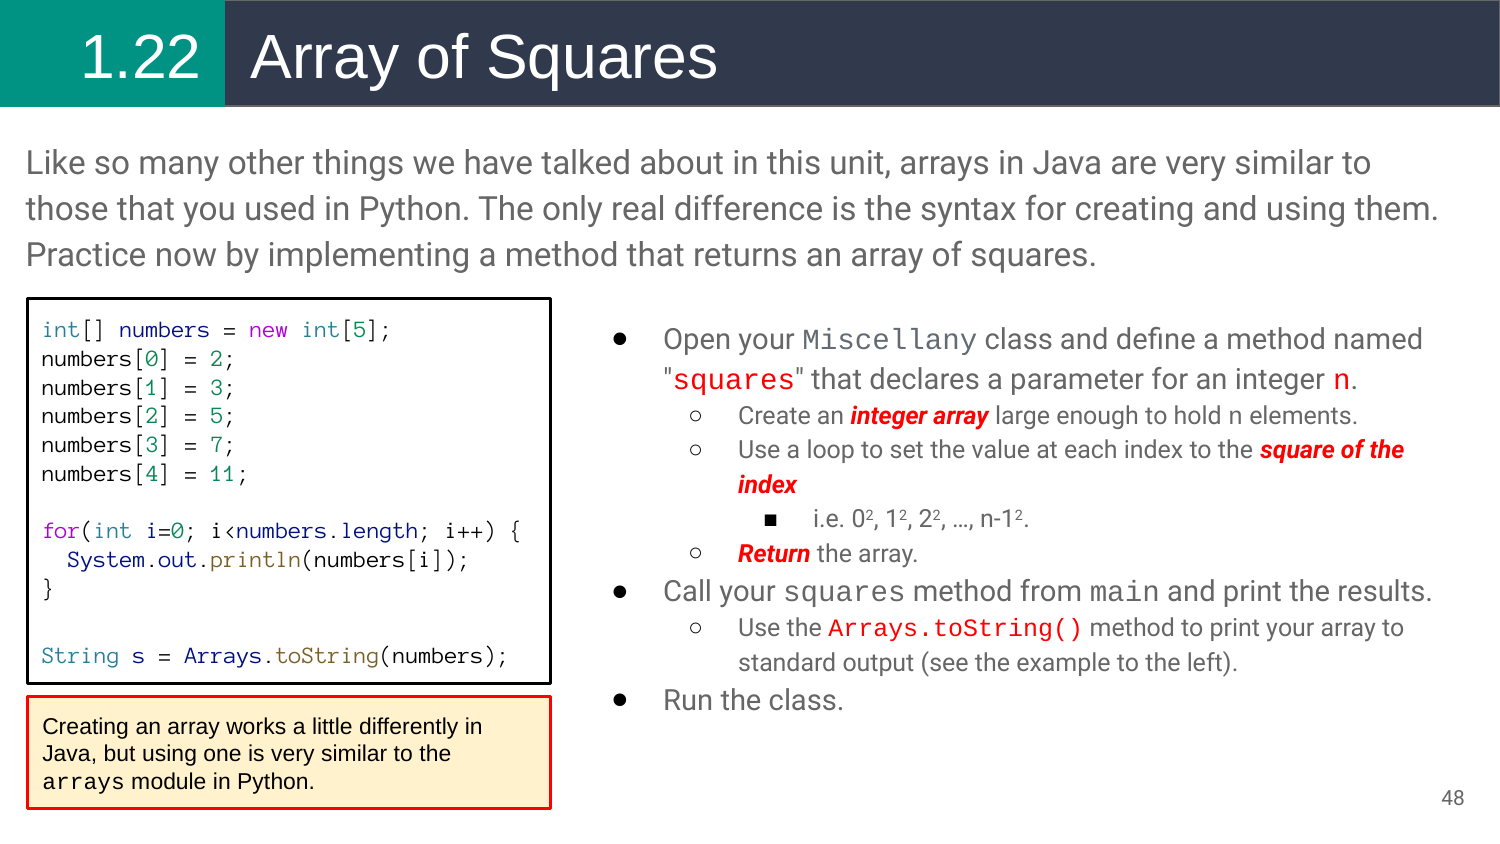

1.22
# Array of Squares
Like so many other things we have talked about in this unit, arrays in Java are very similar to those that you used in Python. The only real difference is the syntax for creating and using them. Practice now by implementing a method that returns an array of squares.
int[] numbers = new int[5];
numbers[0] = 2;
numbers[1] = 3;
numbers[2] = 5;
numbers[3] = 7;
numbers[4] = 11;

for(int i=0; i<numbers.length; i++) {
  System.out.println(numbers[i]);
}

String s = Arrays.toString(numbers);
Open your Miscellany class and define a method named "squares" that declares a parameter for an integer n.
Create an integer array large enough to hold n elements.
Use a loop to set the value at each index to the square of the index
i.e. 02, 12, 22, …, n-12.
Return the array.
Call your squares method from main and print the results.
Use the Arrays.toString() method to print your array to standard output (see the example to the left).
Run the class.
Creating an array works a little differently in Java, but using one is very similar to the arrays module in Python.
48